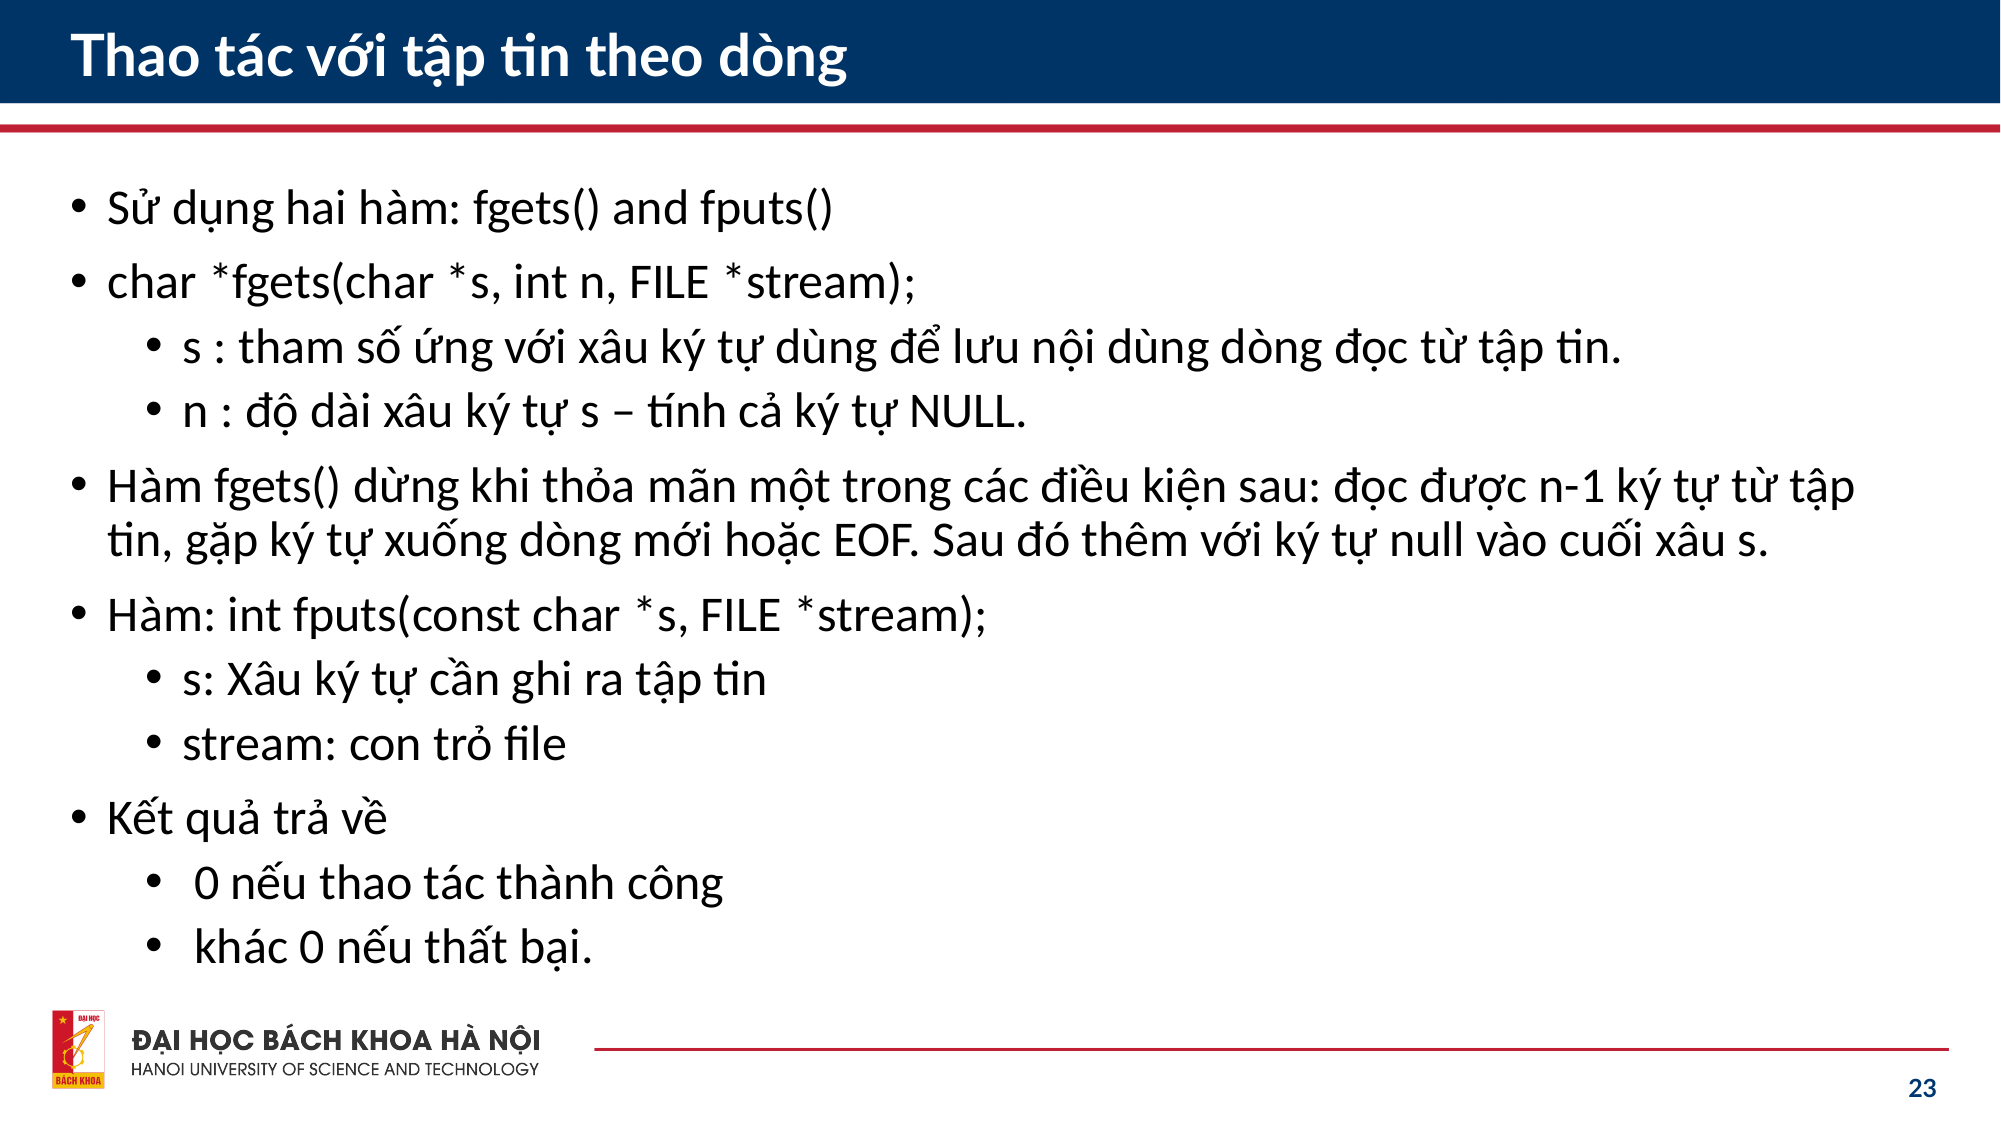

# Thao tác với tập tin theo dòng
Sử dụng hai hàm: fgets() and fputs()
char *fgets(char *s, int n, FILE *stream);
s : tham số ứng với xâu ký tự dùng để lưu nội dùng dòng đọc từ tập tin.
n : độ dài xâu ký tự s – tính cả ký tự NULL.
Hàm fgets() dừng khi thỏa mãn một trong các điều kiện sau: đọc được n-1 ký tự từ tập tin, gặp ký tự xuống dòng mới hoặc EOF. Sau đó thêm với ký tự null vào cuối xâu s.
Hàm: int fputs(const char *s, FILE *stream);
s: Xâu ký tự cần ghi ra tập tin
stream: con trỏ file
Kết quả trả về
 0 nếu thao tác thành công
 khác 0 nếu thất bại.

23